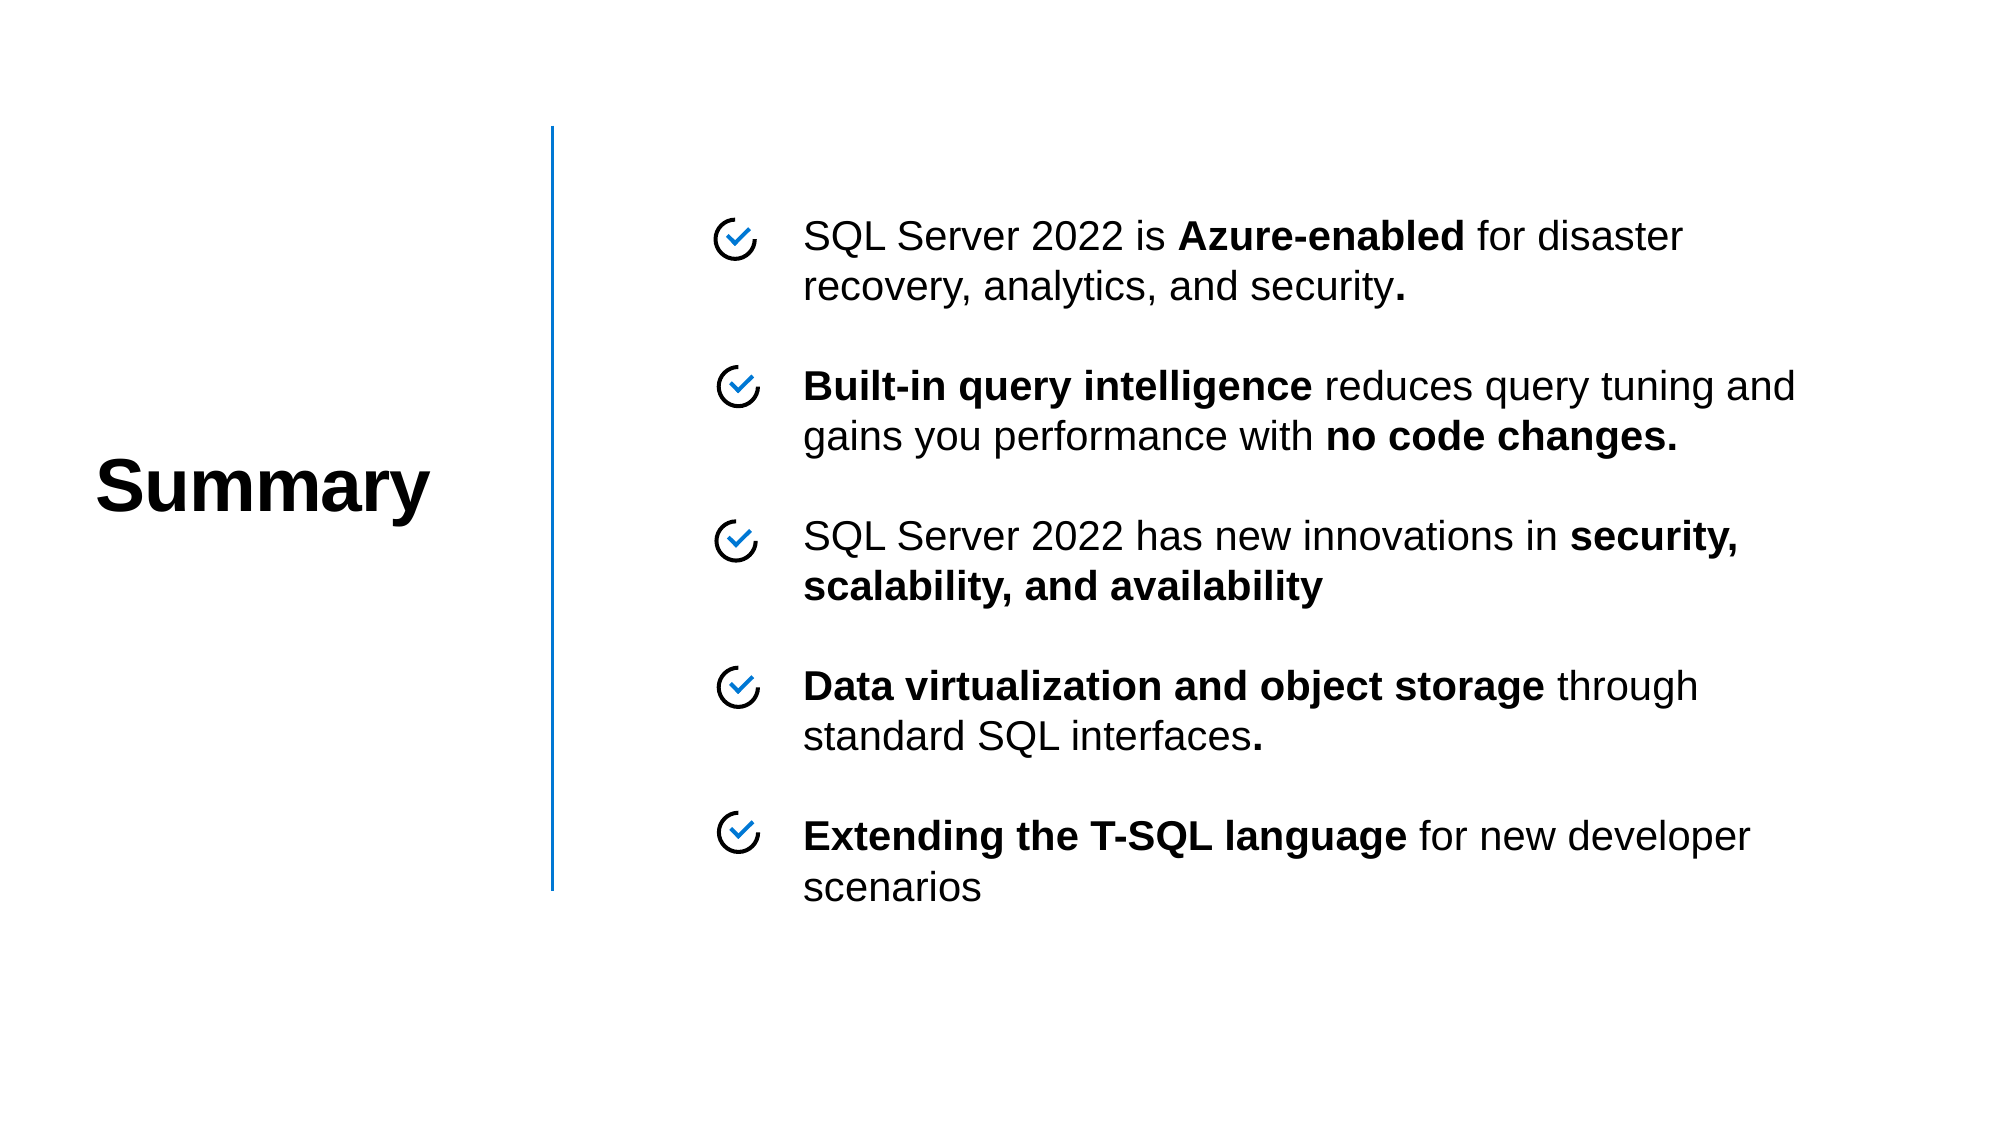

SQL Server 2022 is Azure-enabled for disaster recovery, analytics, and security.
Built-in query intelligence reduces query tuning and gains you performance with no code changes.
SQL Server 2022 has new innovations in security, scalability, and availability
Data virtualization and object storage through standard SQL interfaces.
Extending the T-SQL language for new developer scenarios

# Summary